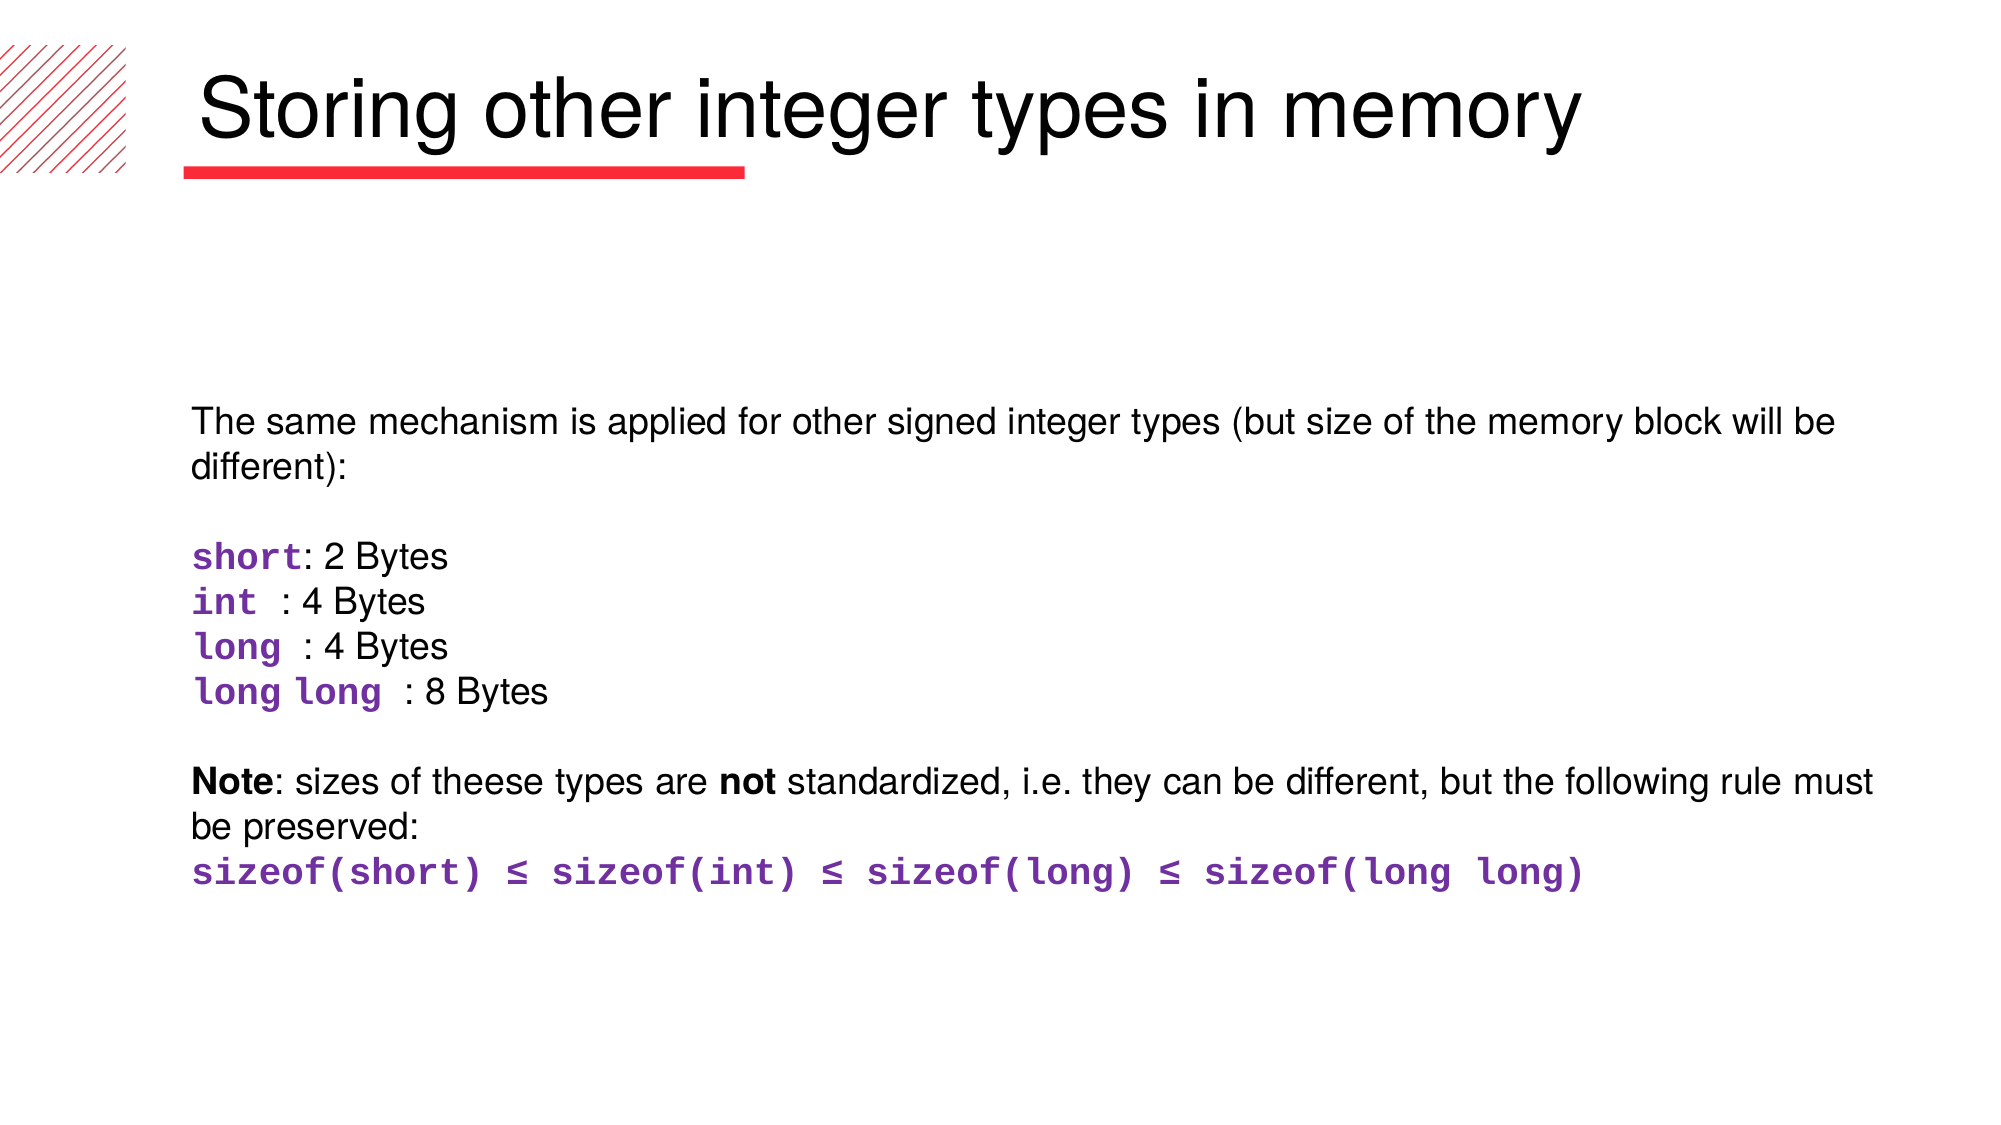

Storing other integer types in memory
The same mechanism is applied for other signed integer types (but size of the memory block will be different):

short: 2 Bytes
int : 4 Bytes
long : 4 Bytes
long long : 8 Bytes

Note: sizes of theese types are not standardized, i.e. they can be different, but the following rule must be preserved:
sizeof(short) ≤ sizeof(int) ≤ sizeof(long) ≤ sizeof(long long)